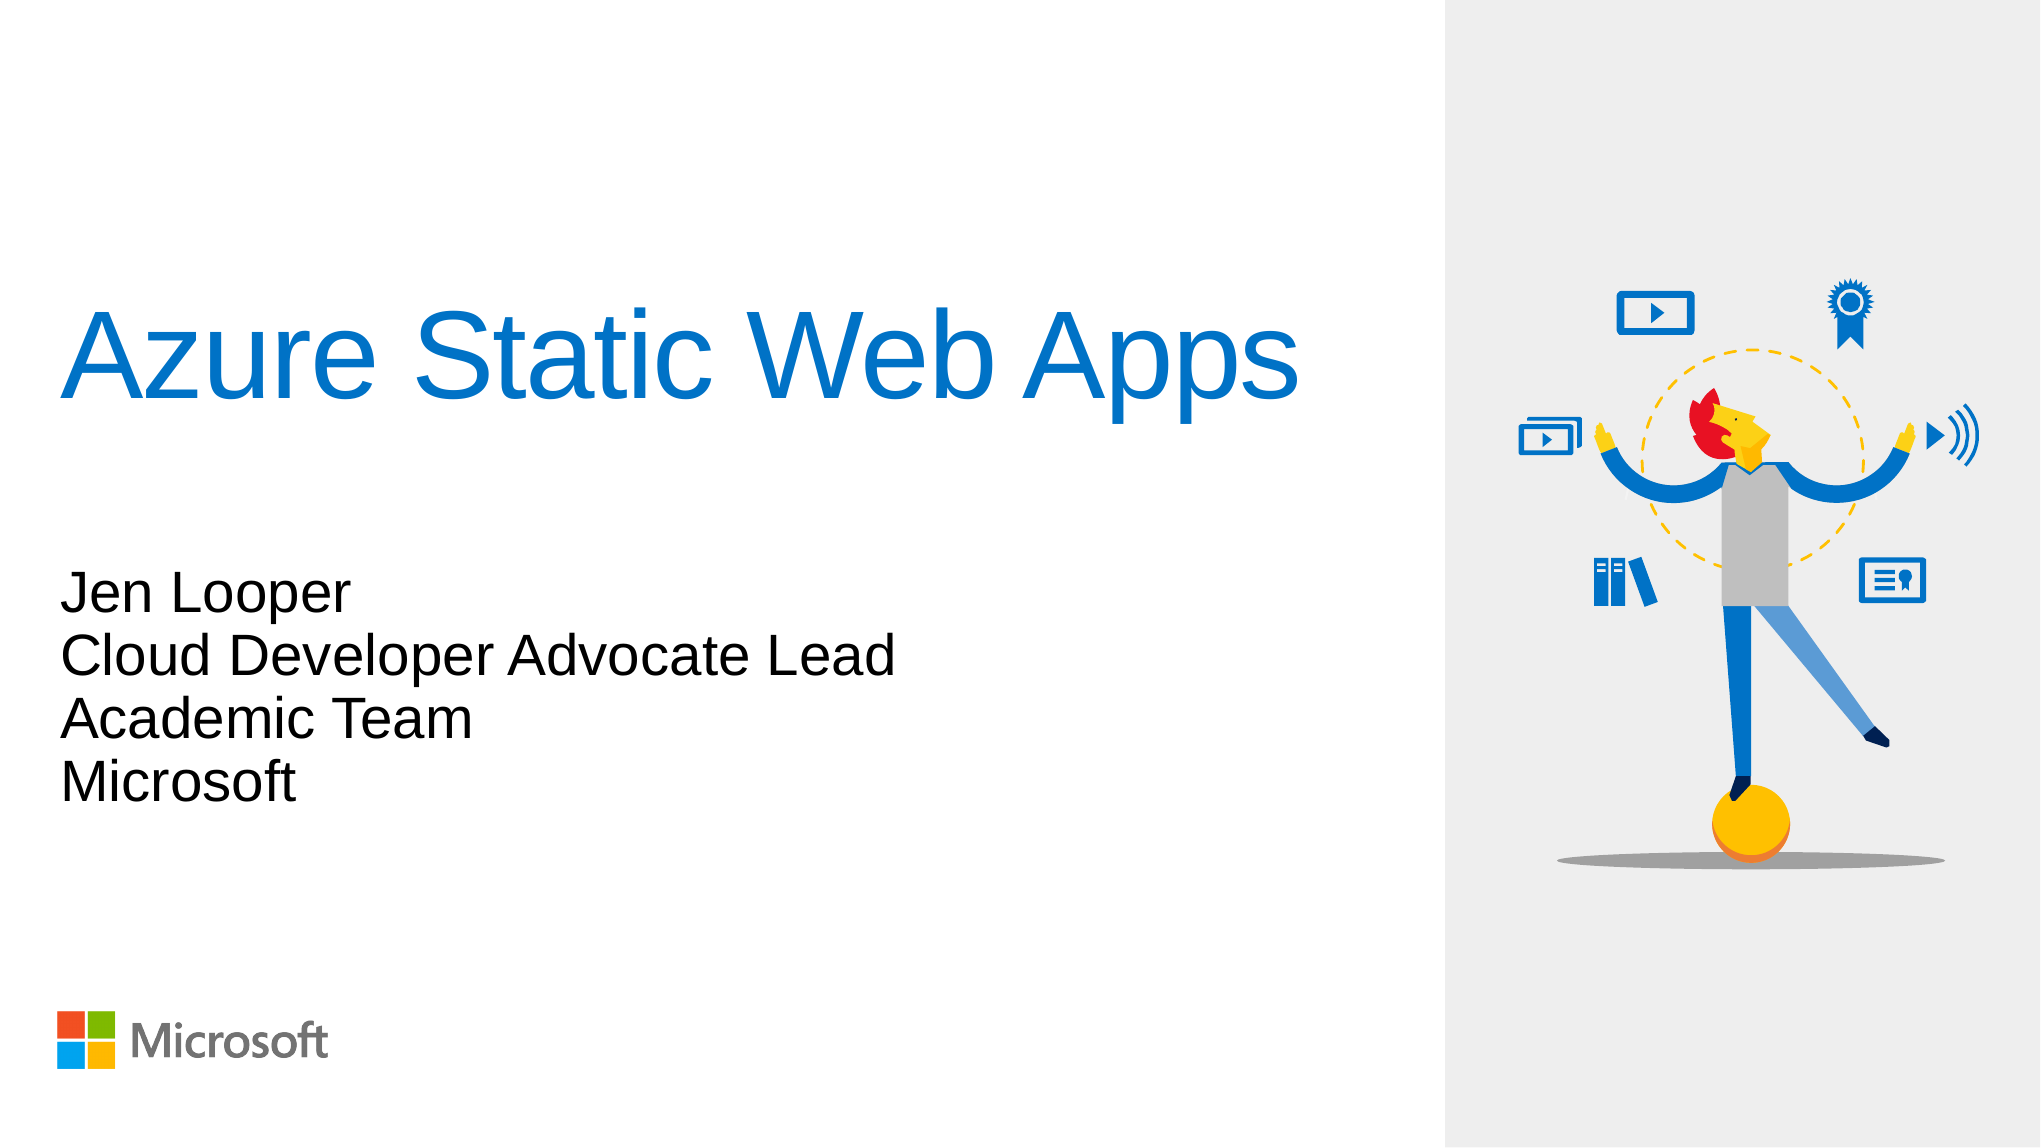

# Azure Static Web Apps
Jen Looper
Cloud Developer Advocate Lead
Academic Team
Microsoft